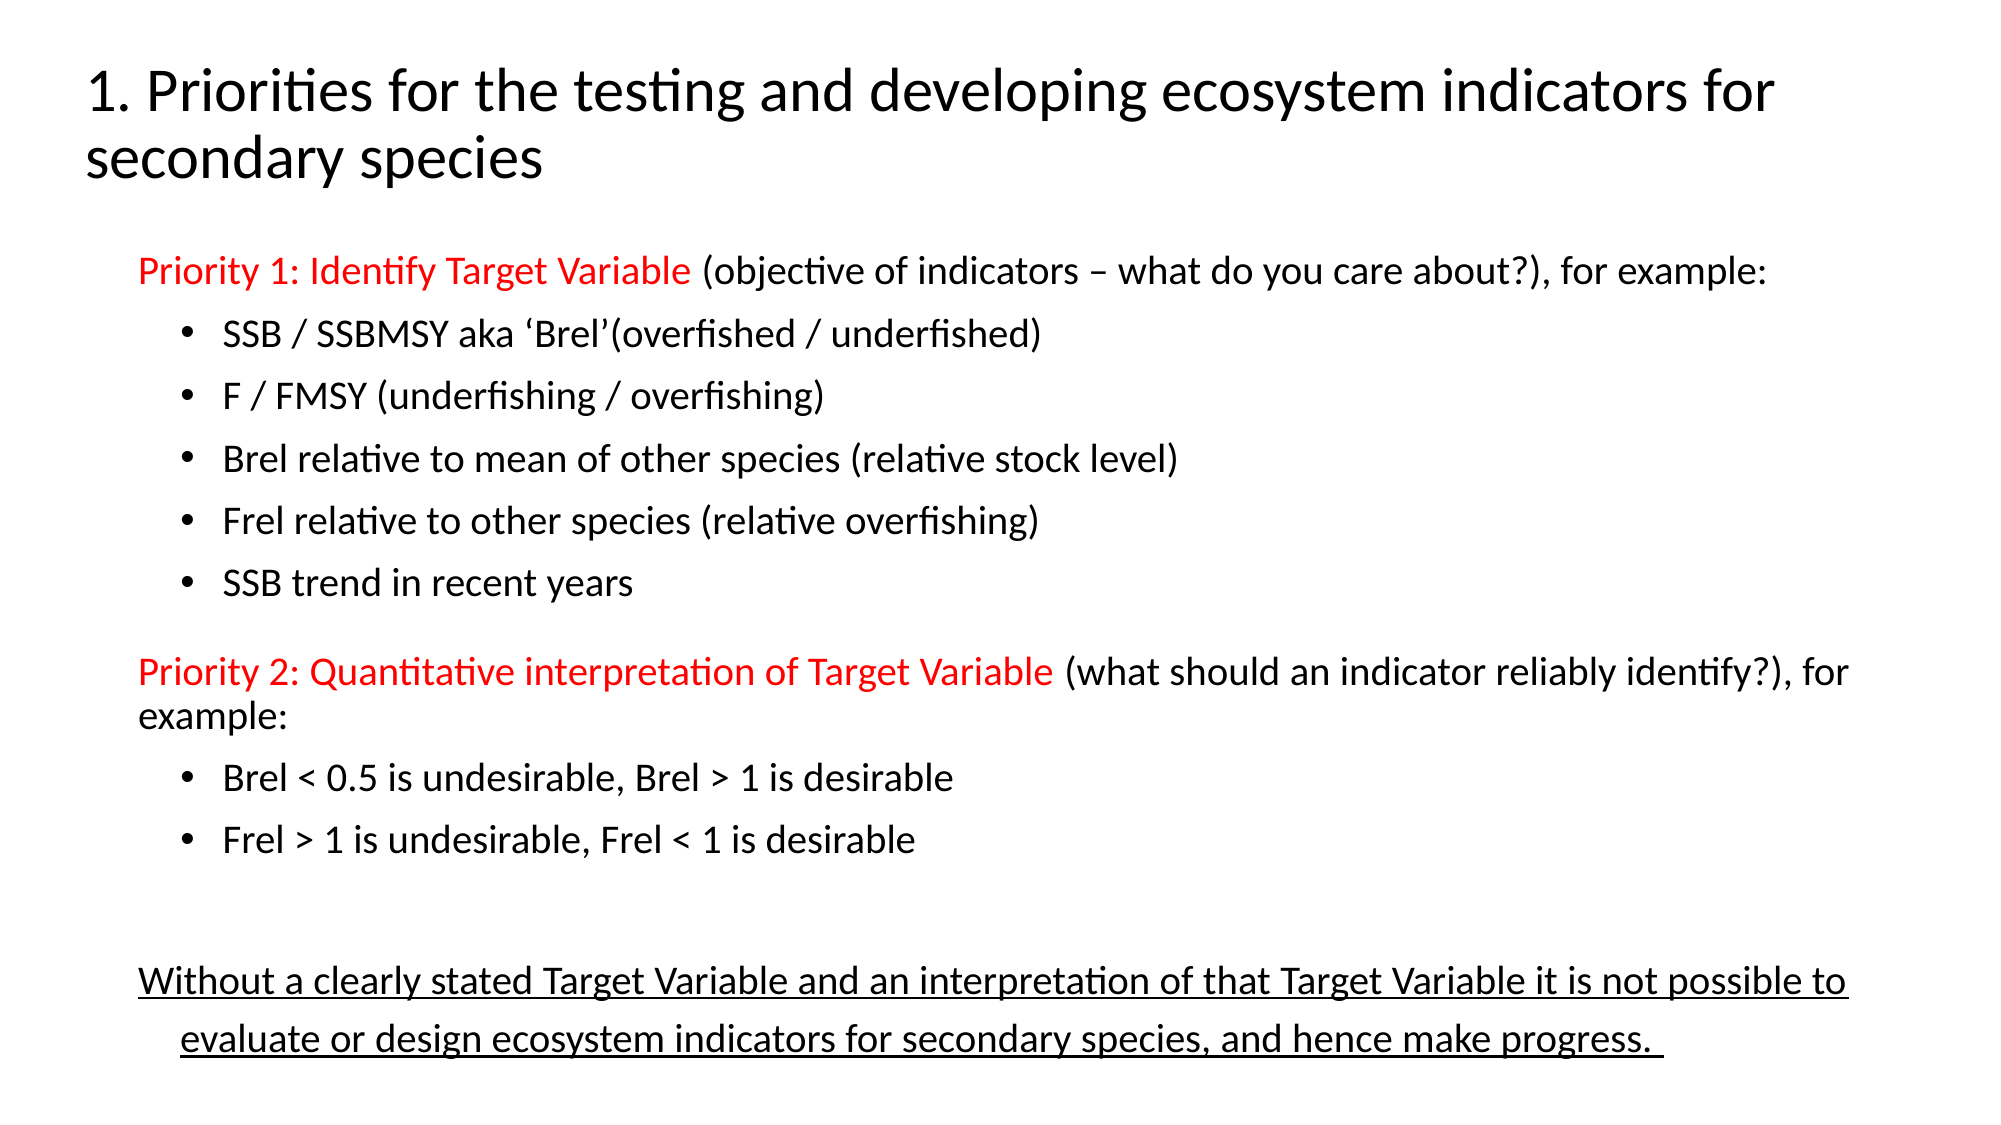

# 1. Priorities for the testing and developing ecosystem indicators for secondary species
Priority 1: Identify Target Variable (objective of indicators – what do you care about?), for example:
SSB / SSBMSY aka ‘Brel’(overfished / underfished)
F / FMSY (underfishing / overfishing)
Brel relative to mean of other species (relative stock level)
Frel relative to other species (relative overfishing)
SSB trend in recent years
Priority 2: Quantitative interpretation of Target Variable (what should an indicator reliably identify?), for example:
Brel < 0.5 is undesirable, Brel > 1 is desirable
Frel > 1 is undesirable, Frel < 1 is desirable

Without a clearly stated Target Variable and an interpretation of that Target Variable it is not possible to evaluate or design ecosystem indicators for secondary species, and hence make progress.